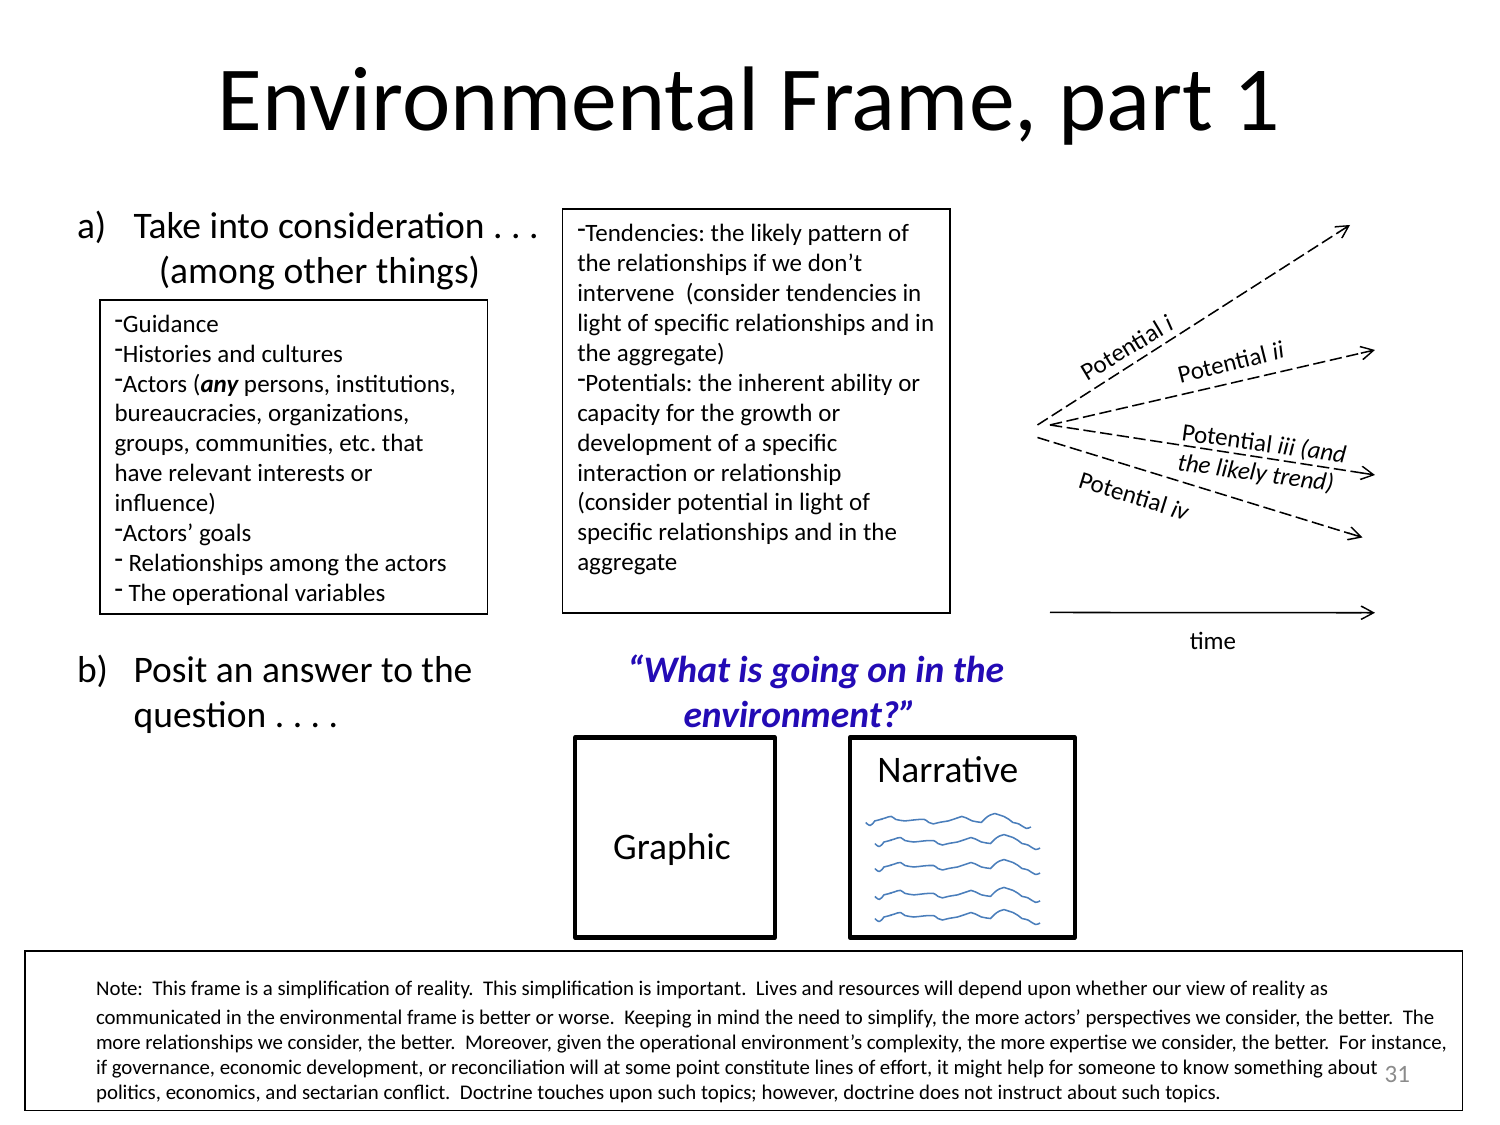

# Environmental Frame, part 1
Take into consideration . . .         (among other things)
Tendencies: the likely pattern of the relationships if we don’t intervene  (consider tendencies in light of specific relationships and in the aggregate)
Potentials: the inherent ability or capacity for the growth or development of a specific interaction or relationship  (consider potential in light of specific relationships and in the aggregate

Guidance
Histories and cultures
Actors (any persons, institutions, bureaucracies, organizations, groups, communities, etc. that have relevant interests or influence)
Actors’ goals
 Relationships among the actors
 The operational variables
Potential i
Potential ii
Potential iii (and the likely trend)
Potential iv
time
b)	Posit an answer to the question . . . .
“What is going on in the environment?”

Narrative

Graphic

	Note:  This frame is a simplification of reality.  This simplification is important.  Lives and resources will depend upon whether our view of reality as communicated in the environmental frame is better or worse.  Keeping in mind the need to simplify, the more actors’ perspectives we consider, the better.  The more relationships we consider, the better.  Moreover, given the operational environment’s complexity, the more expertise we consider, the better.  For instance, if governance, economic development, or reconciliation will at some point constitute lines of effort, it might help for someone to know something about politics, economics, and sectarian conflict.  Doctrine touches upon such topics; however, doctrine does not instruct about such topics.
31